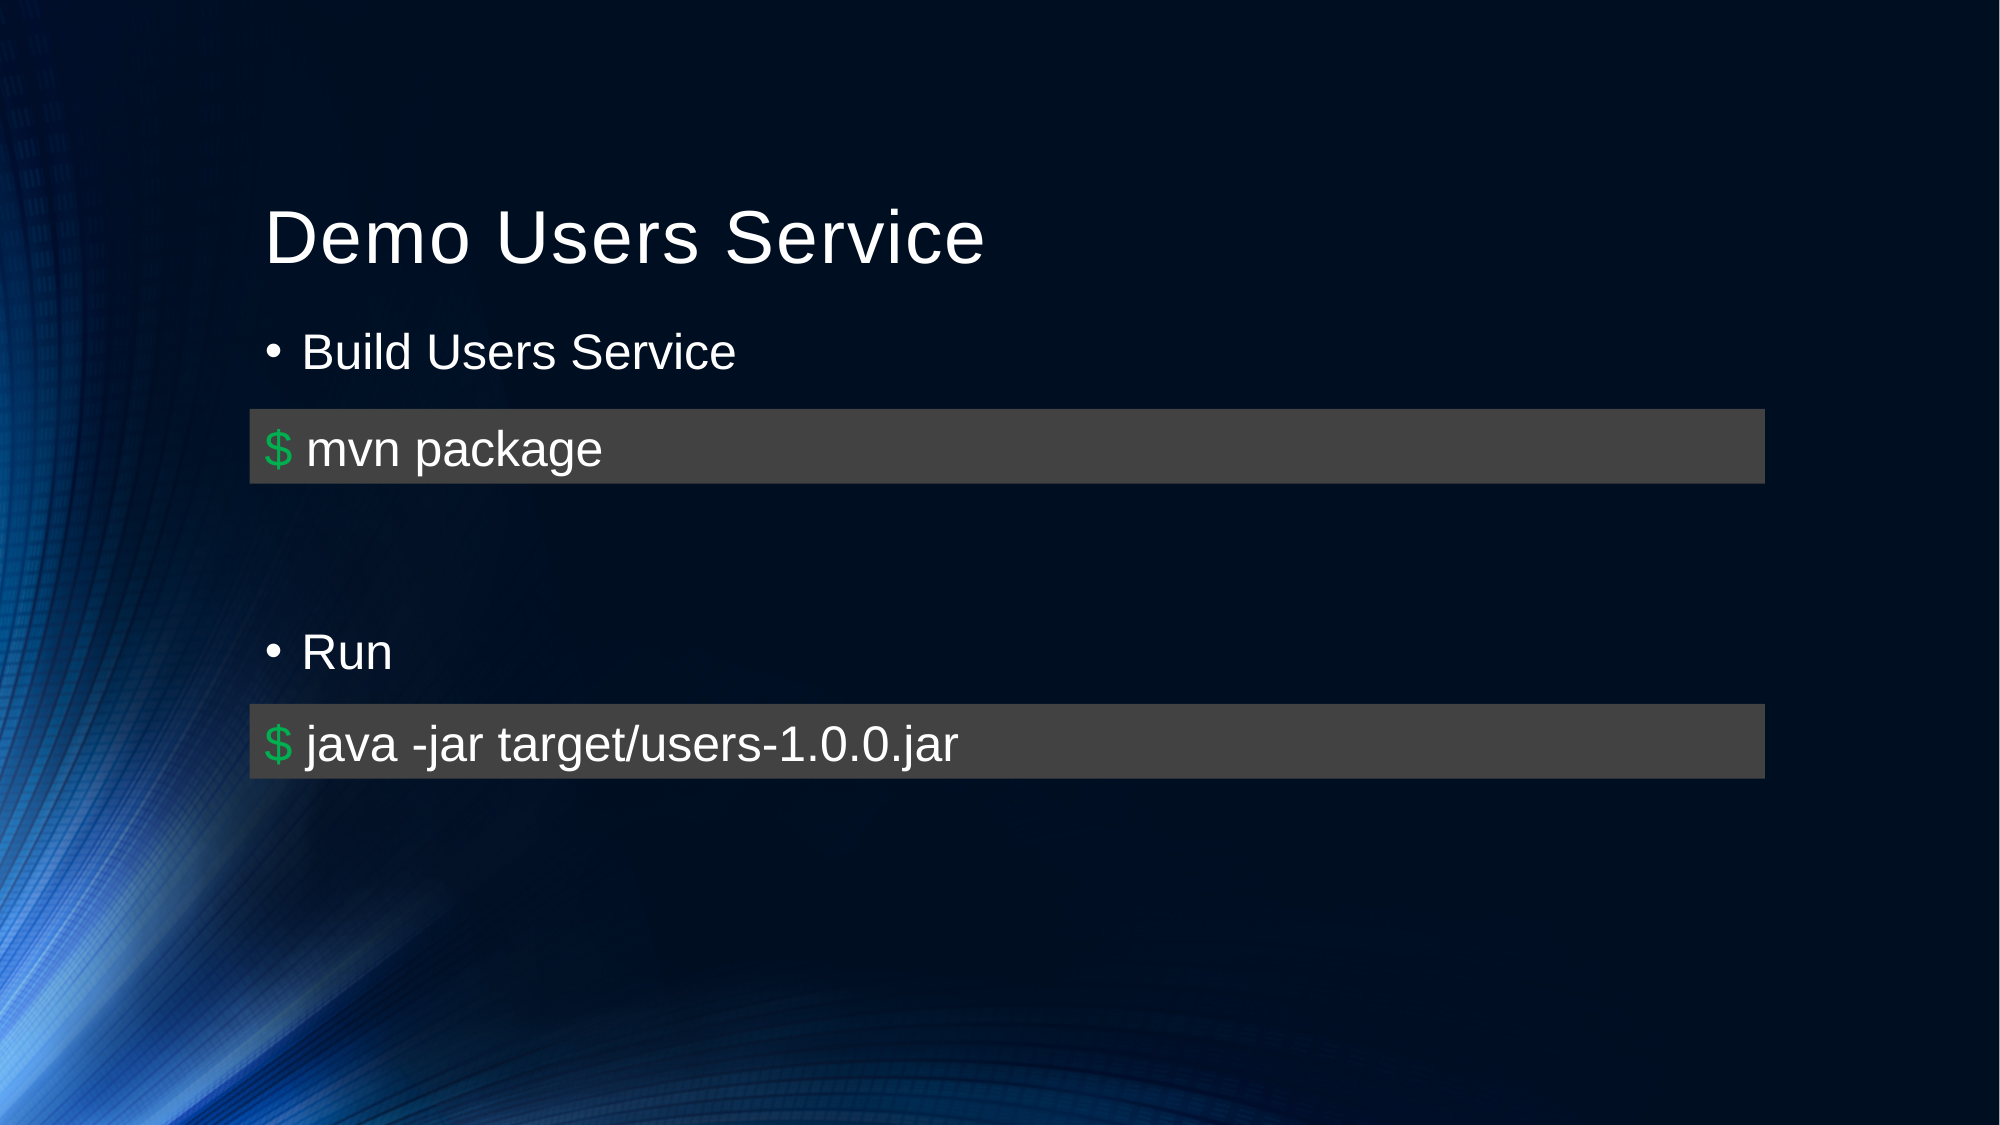

# Demo Users Service
Build Users Service

Run

$ mvn package
$ java -jar target/users-1.0.0.jar